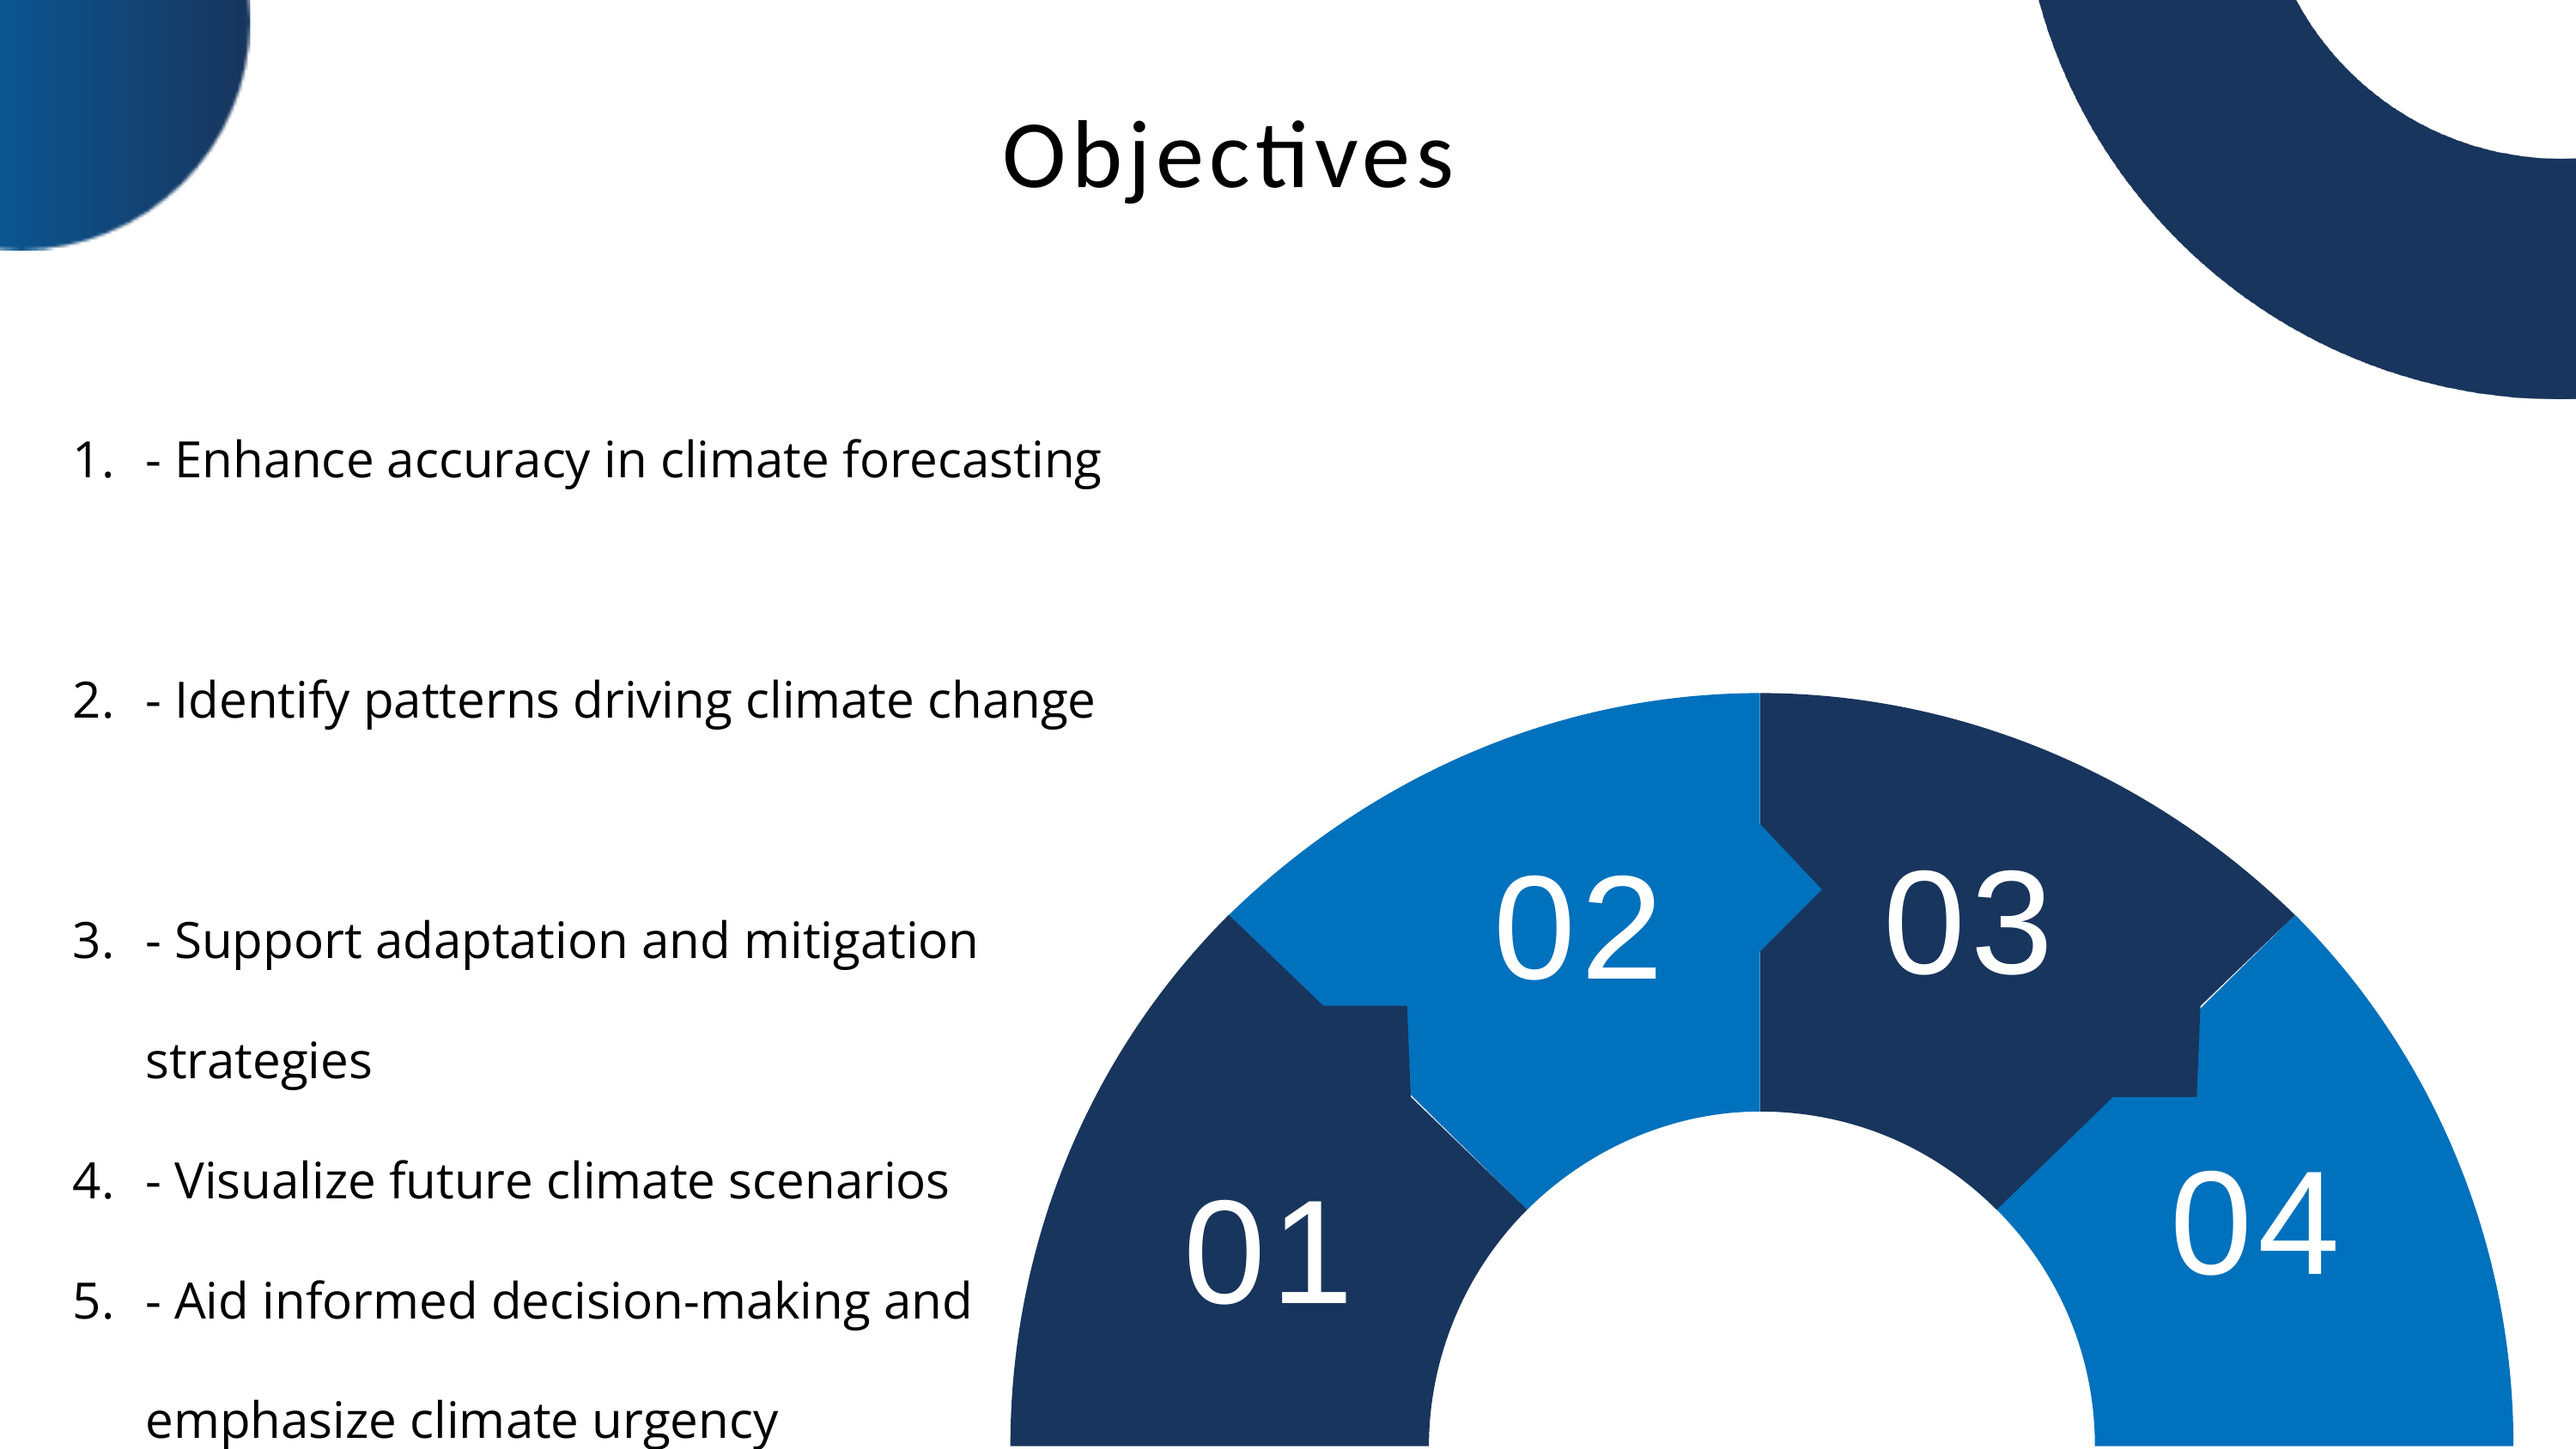

Objectives
- Enhance accuracy in climate forecasting
- Identify patterns driving climate change
- Support adaptation and mitigation strategies
- Visualize future climate scenarios
- Aid informed decision-making and emphasize climate urgency

03
02

04
01